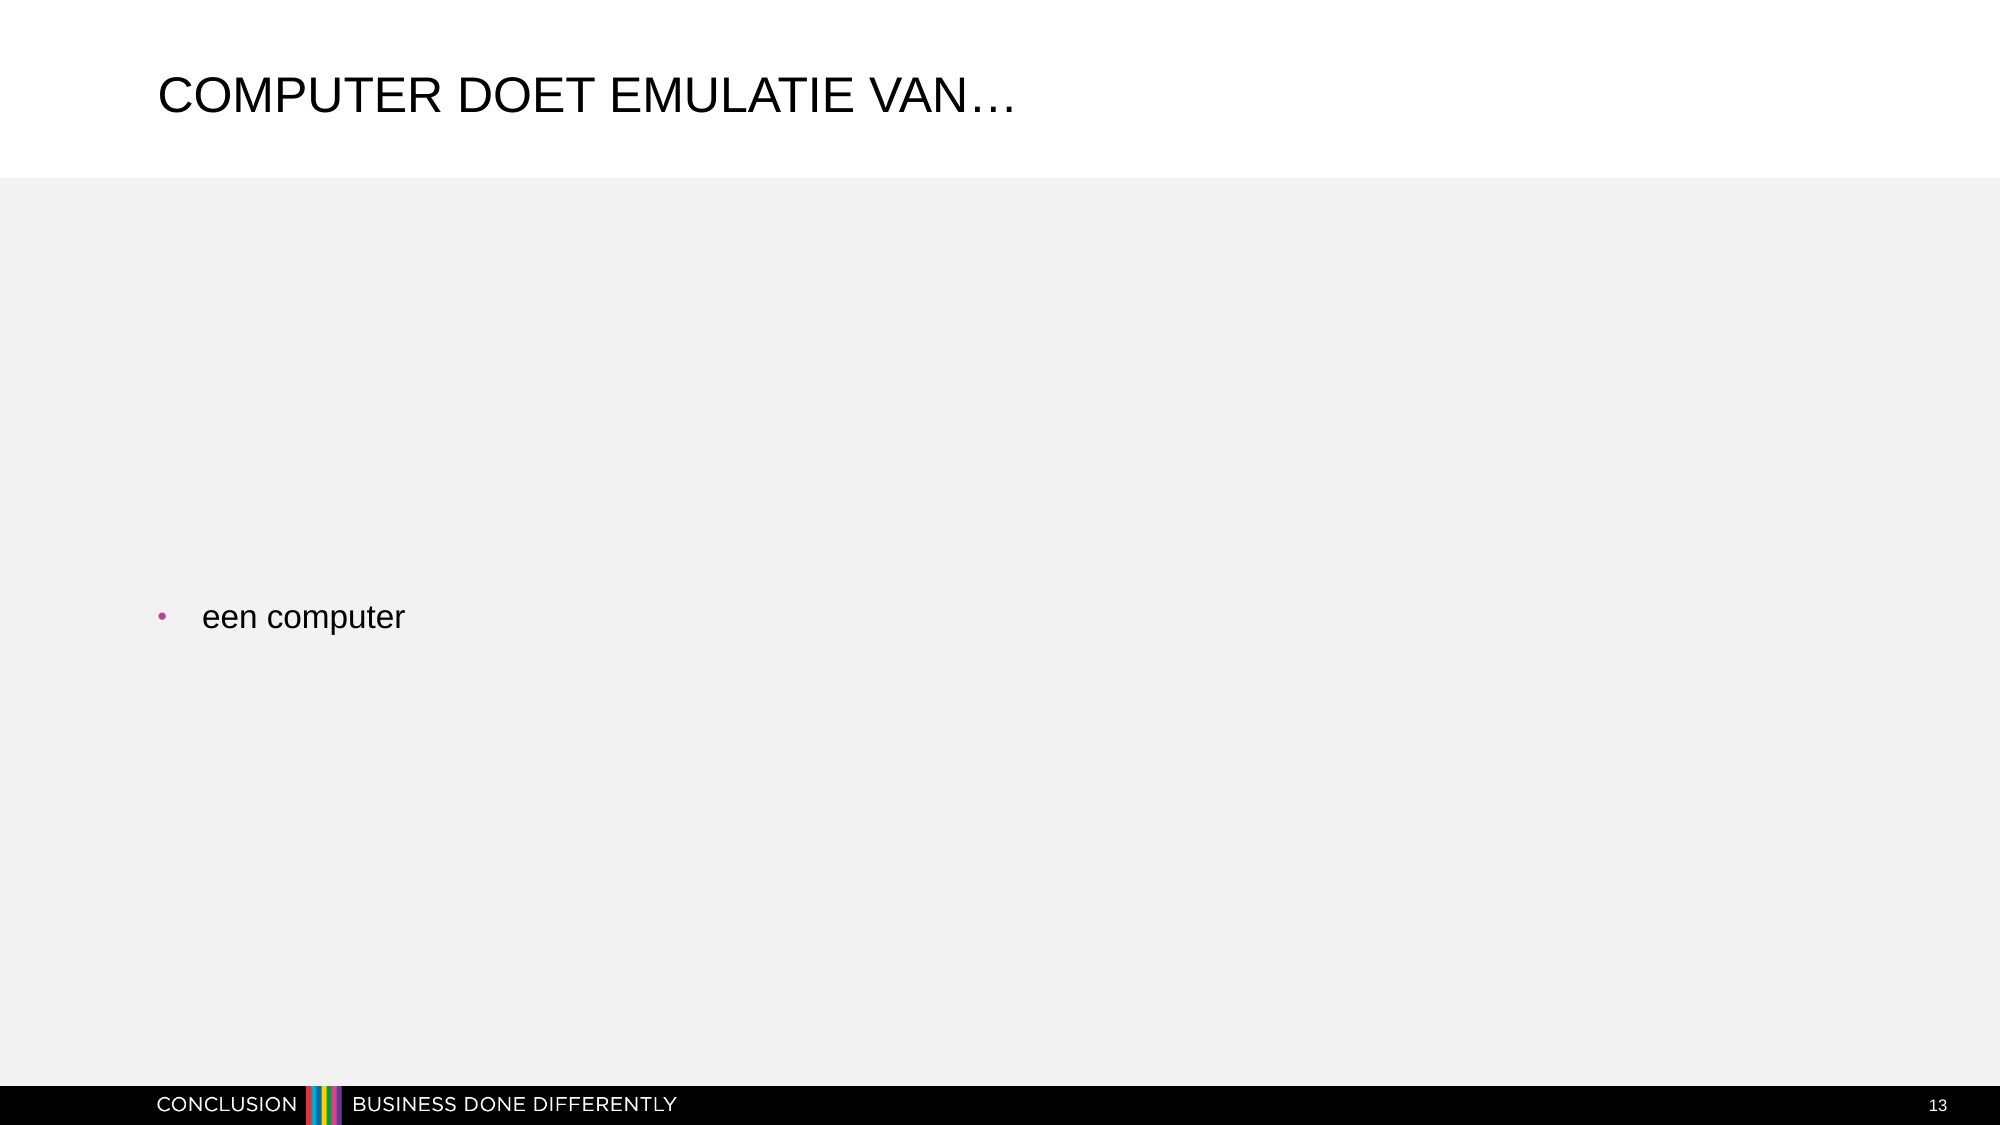

# Computer doet emulatie van…
een computer
13